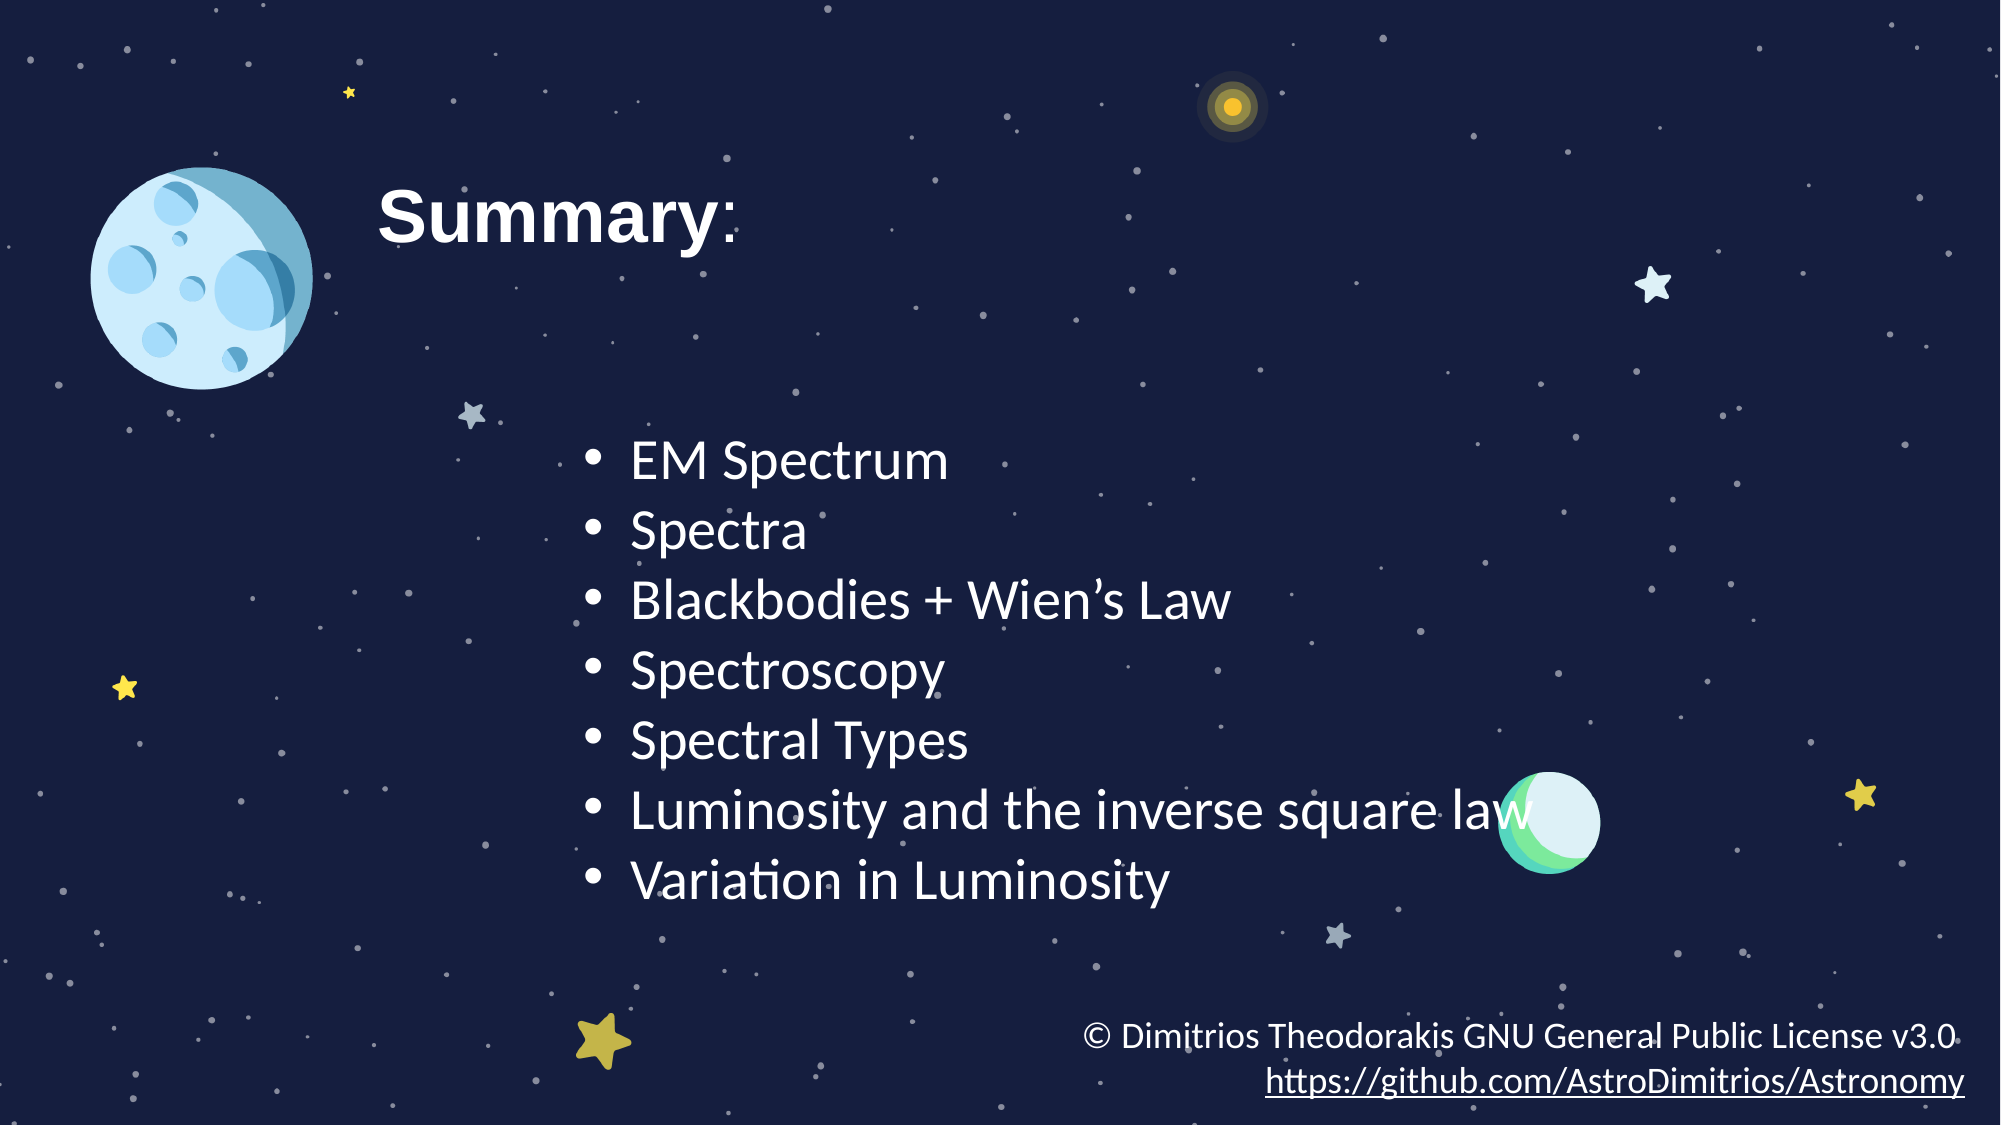

EM Spectrum
Spectra
Blackbodies + Wien’s Law
Spectroscopy
Spectral Types
Luminosity and the inverse square law
Variation in Luminosity